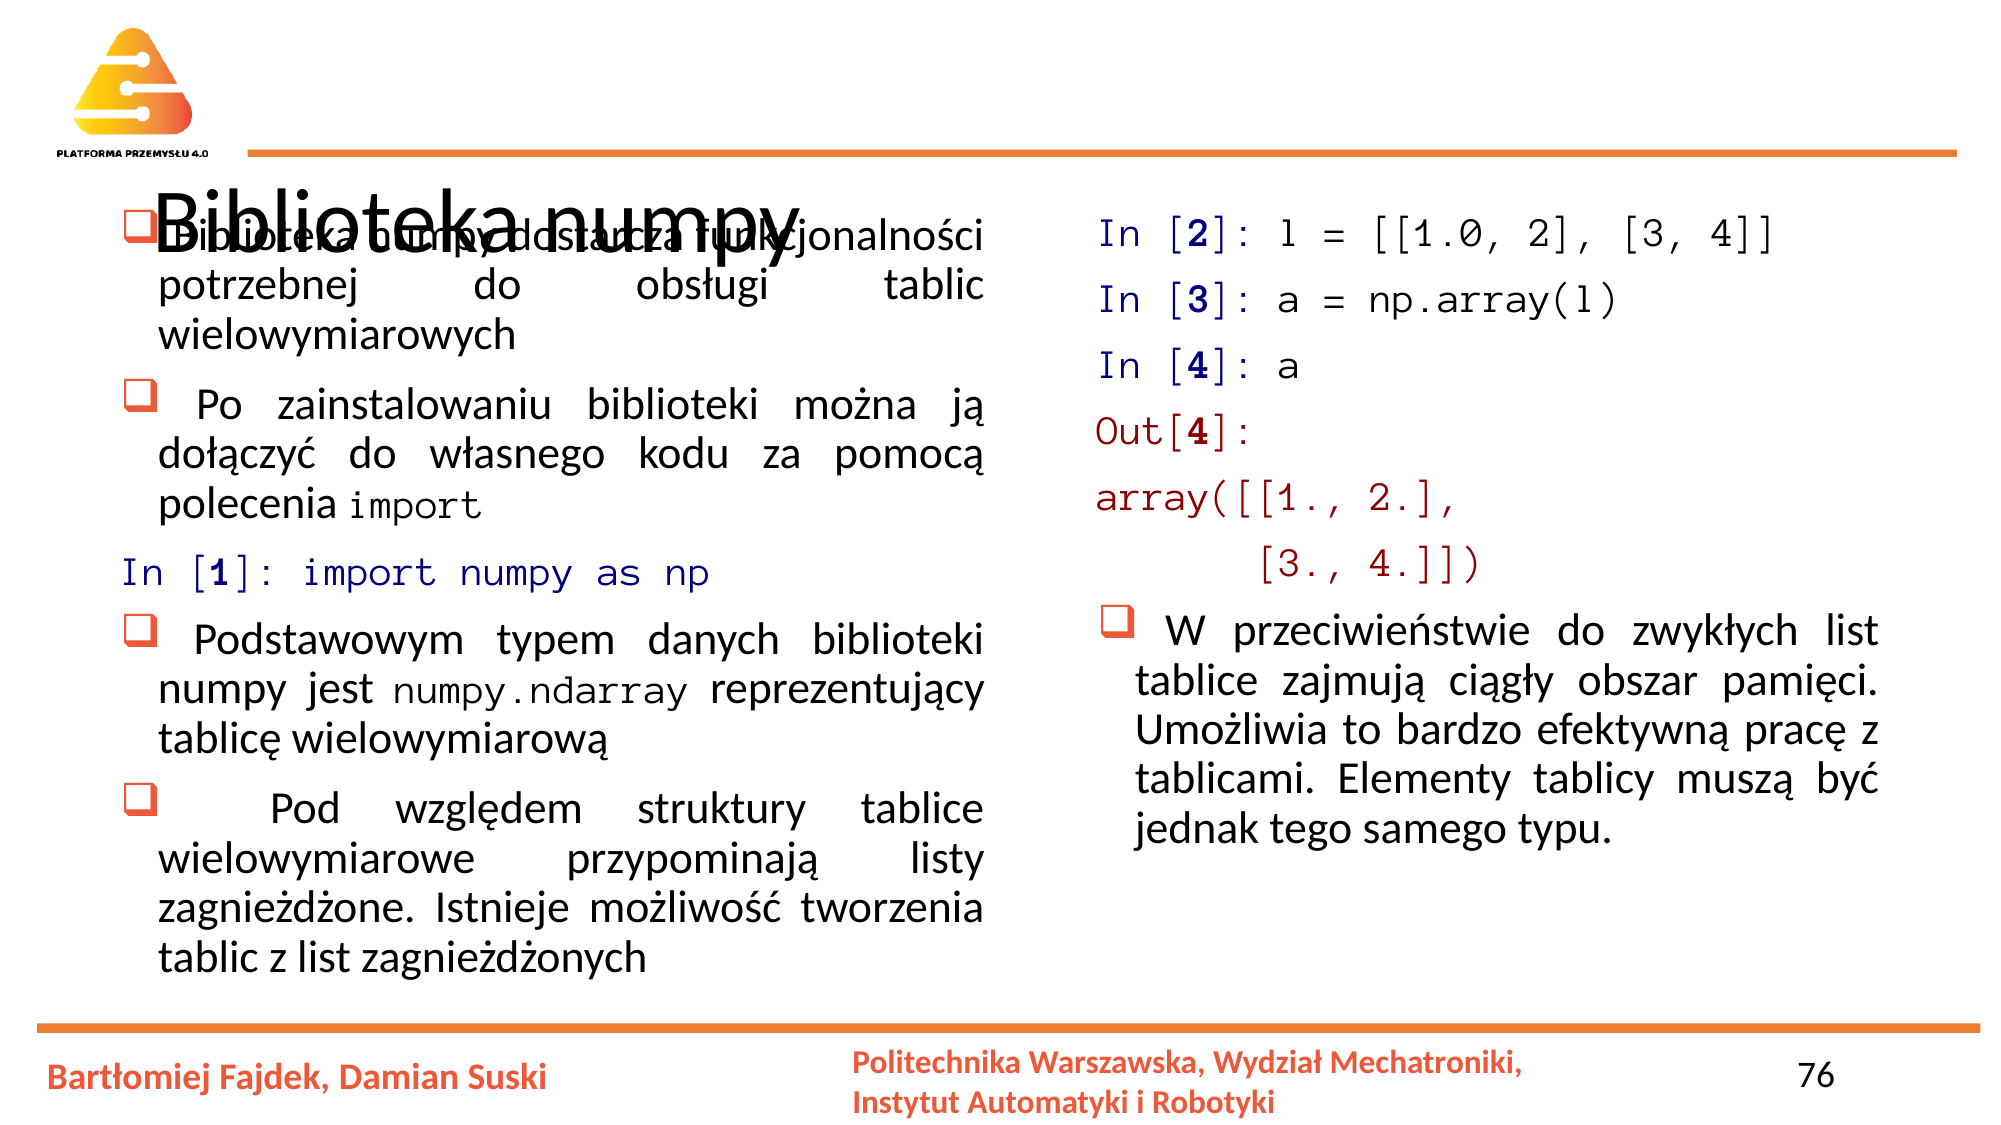

# Biblioteka numpy
 Biblioteka numpy dostarcza funkcjonalności potrzebnej do obsługi tablic wielowymiarowych
 Po zainstalowaniu biblioteki można ją dołączyć do własnego kodu za pomocą polecenia import
In [1]: import numpy as np
 Podstawowym typem danych biblioteki numpy jest numpy.ndarray reprezentujący tablicę wielowymiarową
  Pod względem struktury tablice wielowymiarowe przypominają listy zagnieżdżone. Istnieje możliwość tworzenia tablic z list zagnieżdżonych
In [2]: l = [[1.0, 2], [3, 4]]
In [3]: a = np.array(l)
In [4]: a
Out[4]:
array([[1., 2.],
       [3., 4.]])
 W przeciwieństwie do zwykłych list tablice zajmują ciągły obszar pamięci. Umożliwia to bardzo efektywną pracę z tablicami. Elementy tablicy muszą być jednak tego samego typu.
76